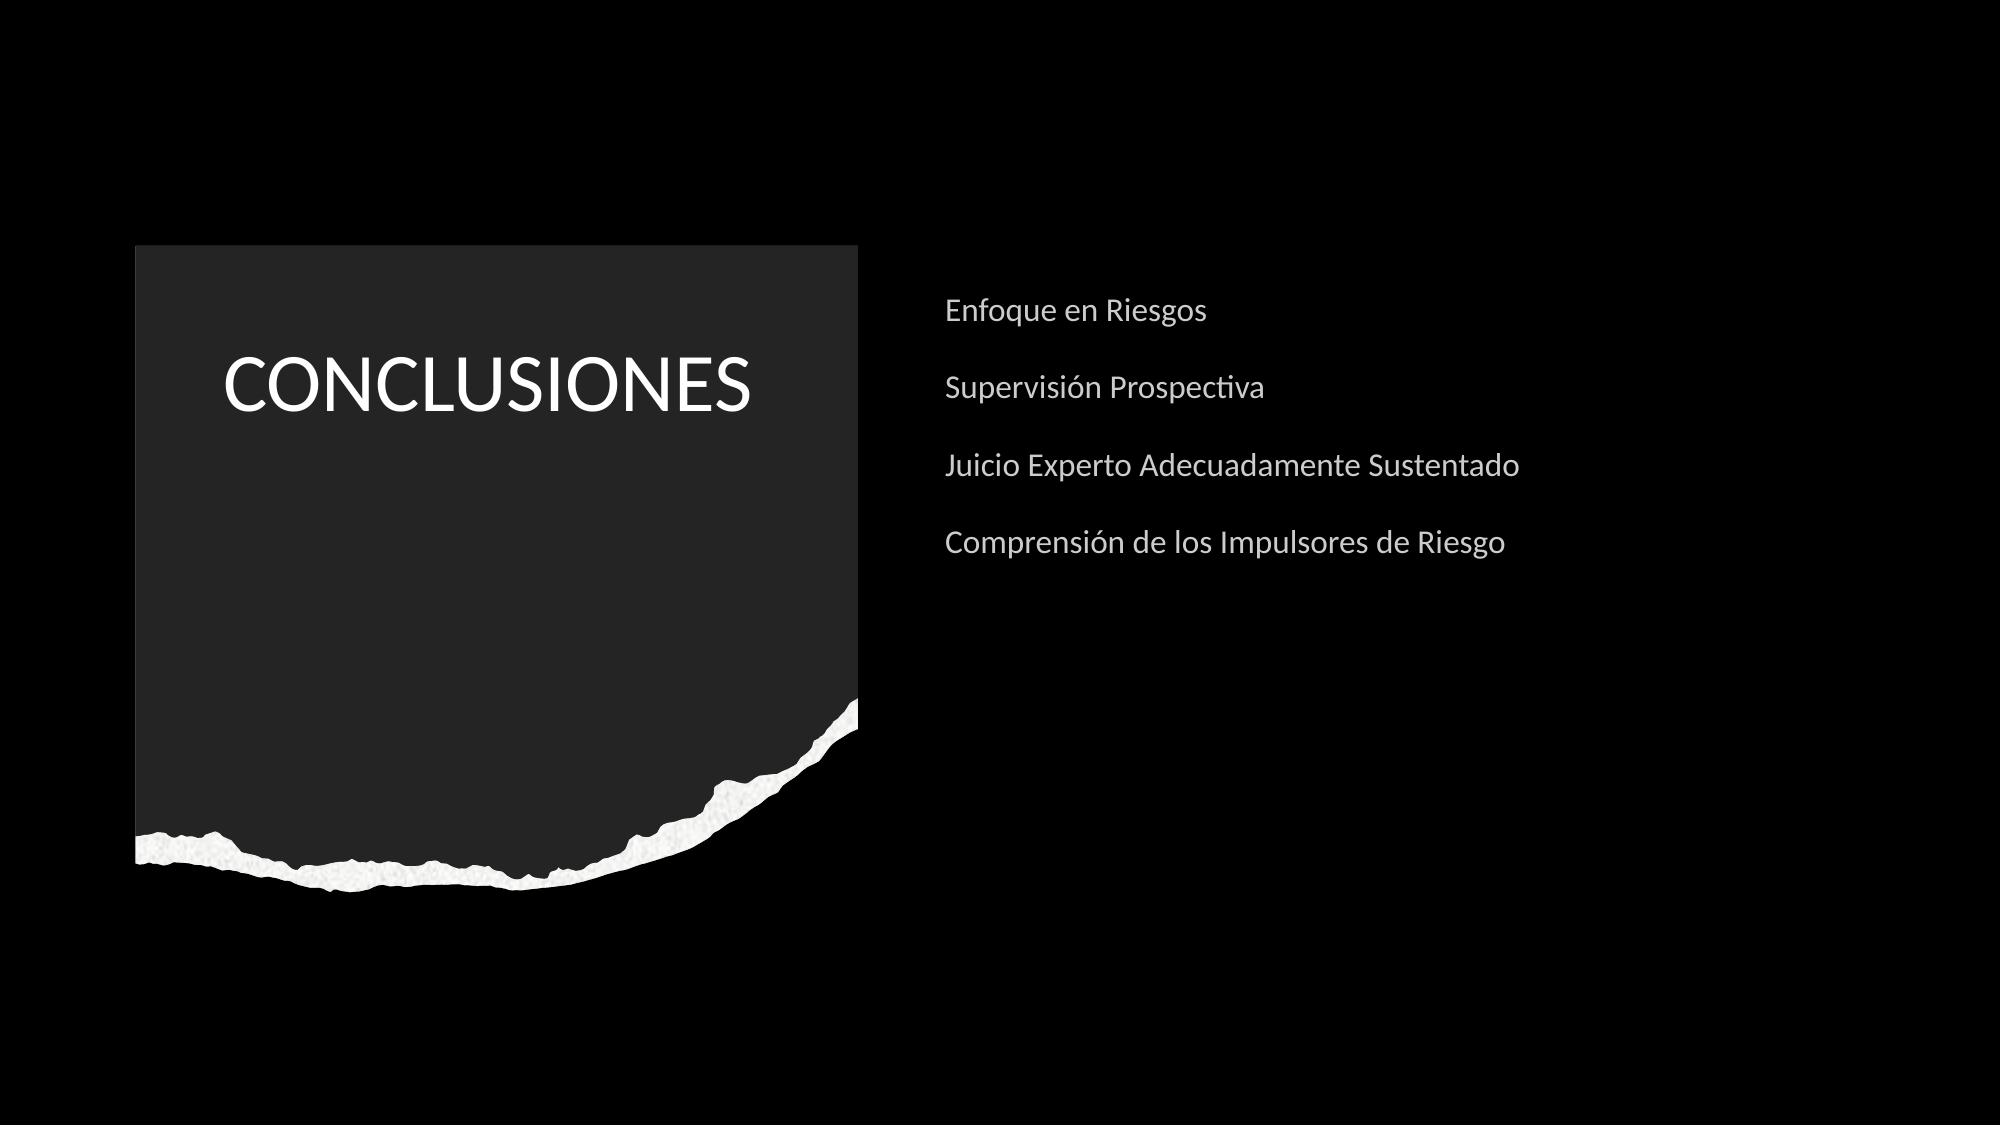

Enfoque en Riesgos
Supervisión Prospectiva
Juicio Experto Adecuadamente Sustentado
Comprensión de los Impulsores de Riesgo
# CONCLUSIONES